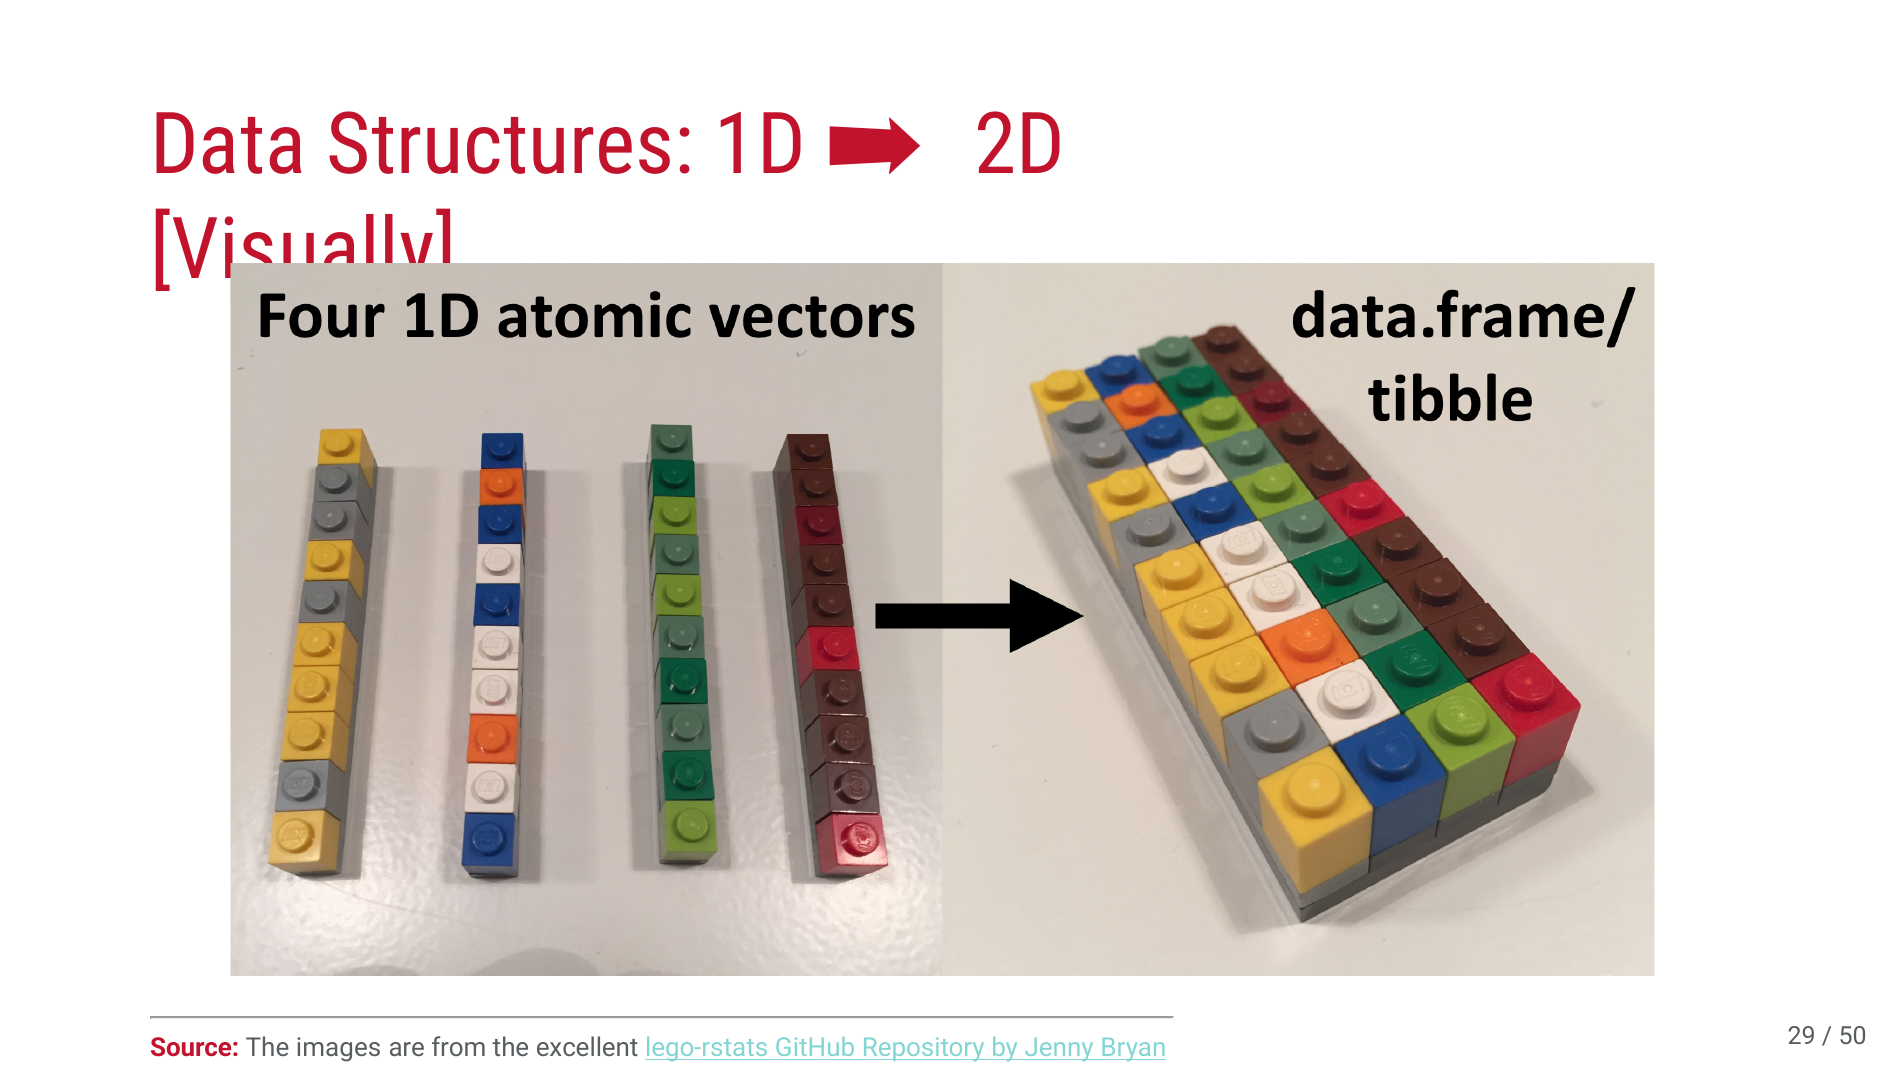

# Data Structures: 1D ➡ 2D [Visually]

29 / 50

Source: The images are from the excellent lego-rstats GitHub Repository by Jenny Bryan